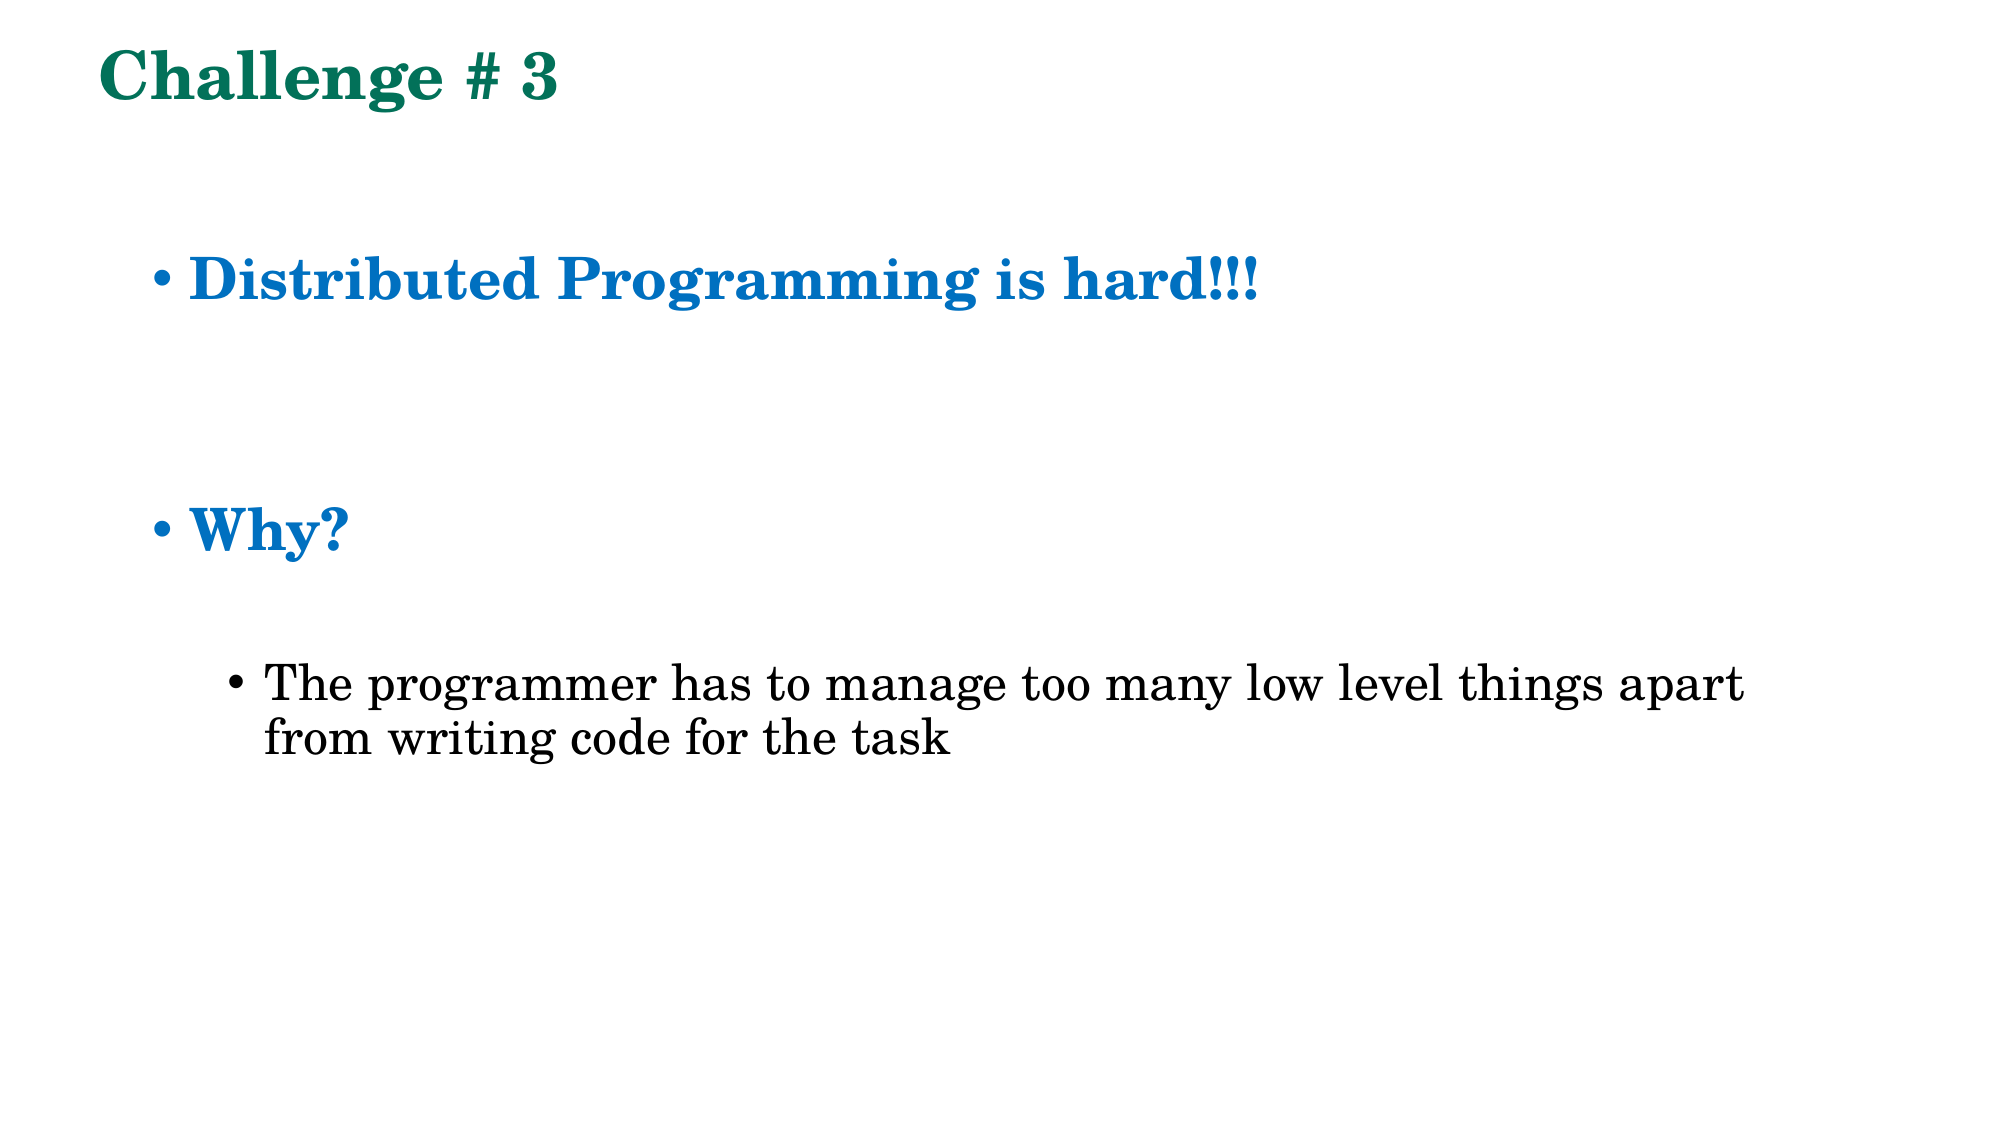

# Challenge # 3
Distributed Programming is hard!!!

Why?

The programmer has to manage too many low level things apart from writing code for the task